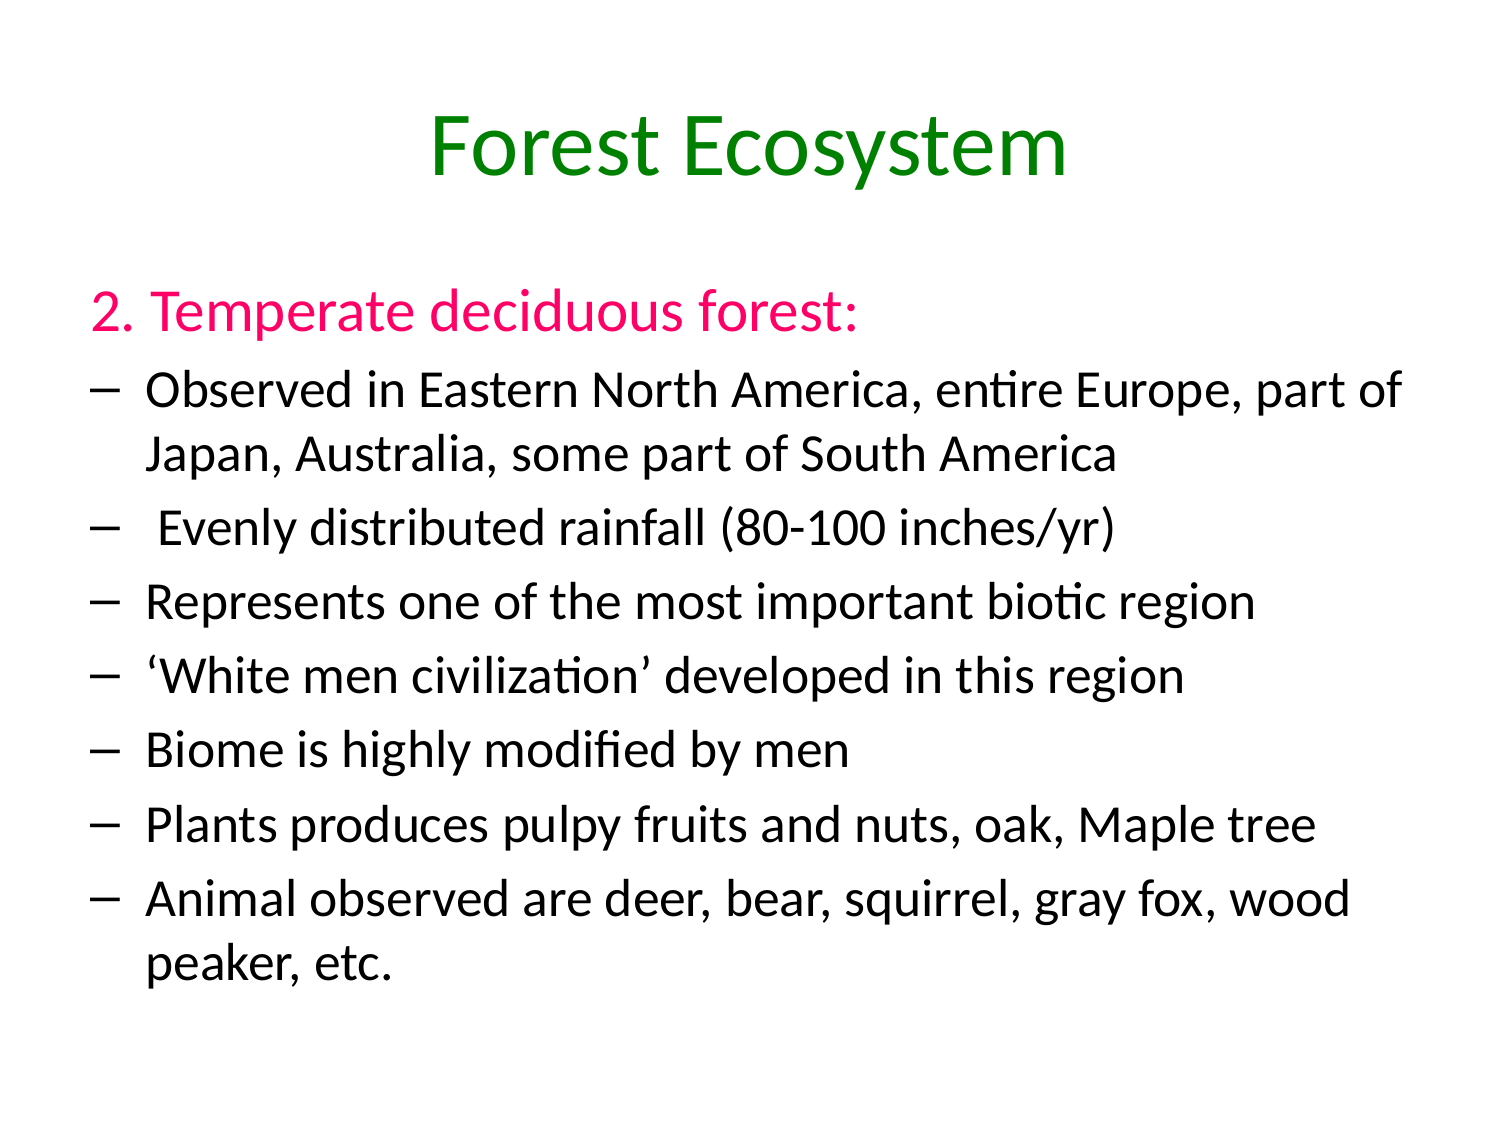

# Forest Ecosystem
2. Temperate deciduous forest:
Observed in Eastern North America, entire Europe, part of Japan, Australia, some part of South America
 Evenly distributed rainfall (80-100 inches/yr)
Represents one of the most important biotic region
‘White men civilization’ developed in this region
Biome is highly modified by men
Plants produces pulpy fruits and nuts, oak, Maple tree
Animal observed are deer, bear, squirrel, gray fox, wood peaker, etc.